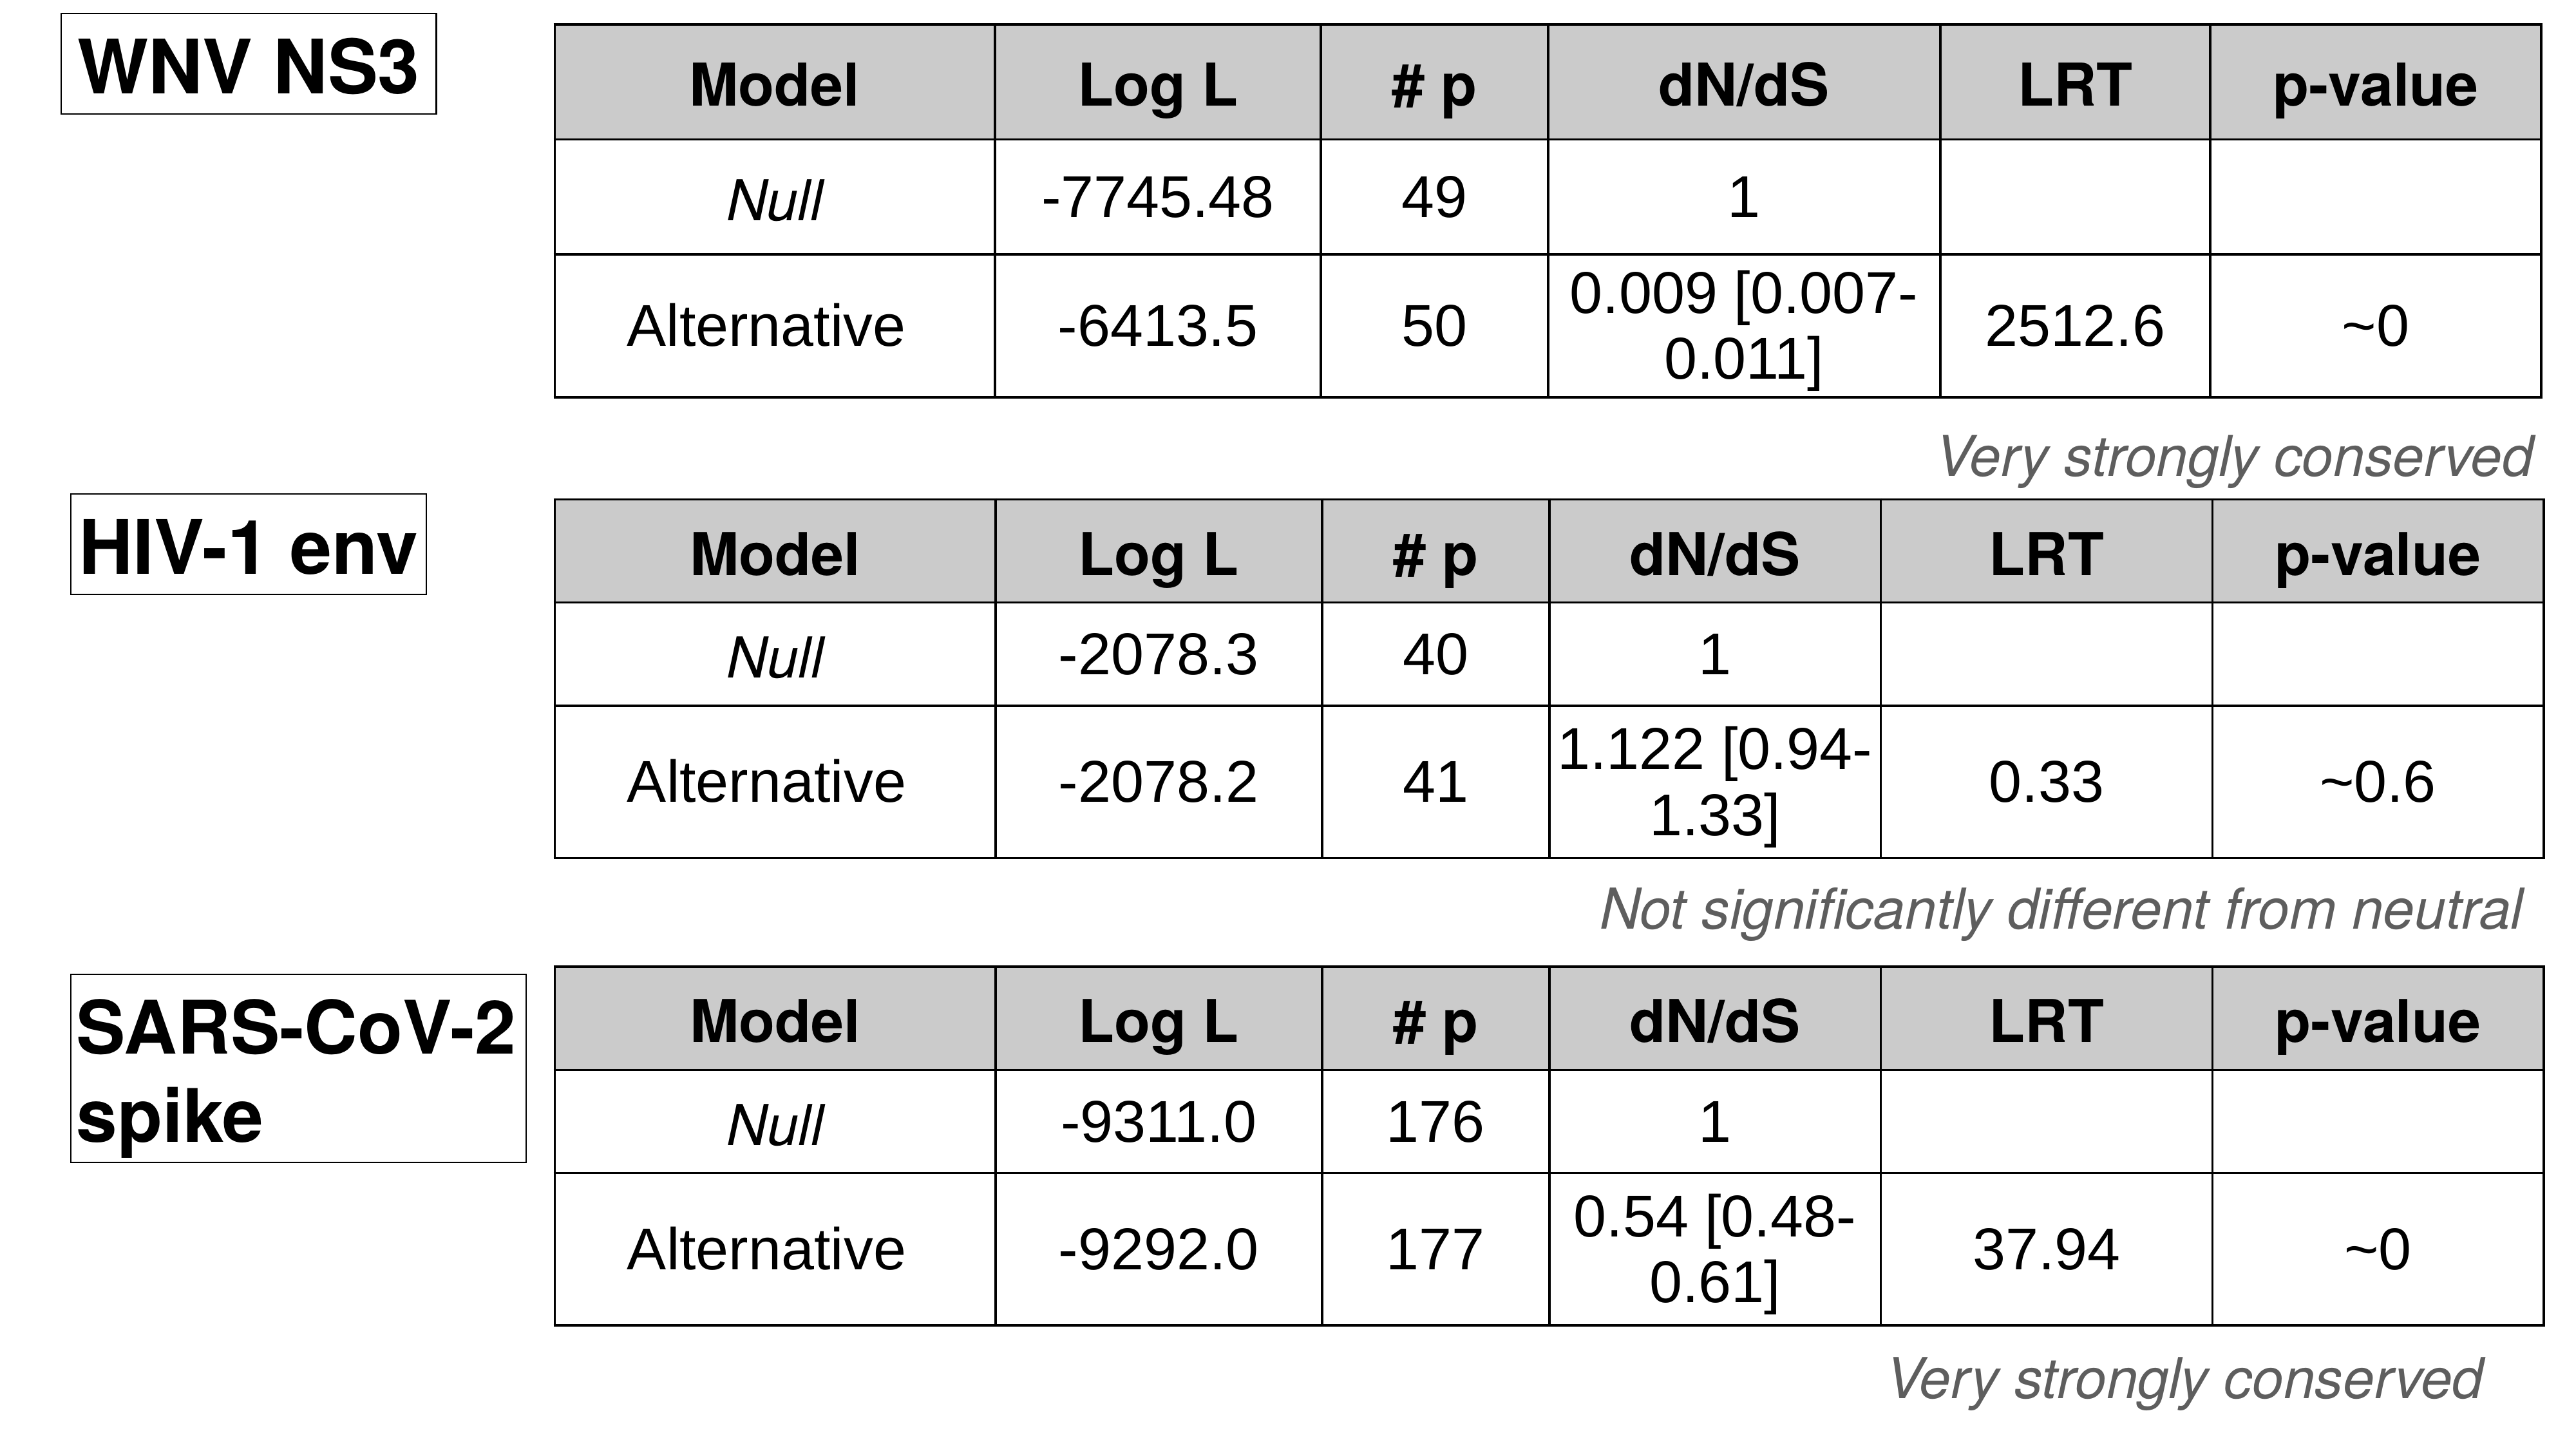

WNV NS3
| Model | Log L | # p | dN/dS | LRT | p-value |
| --- | --- | --- | --- | --- | --- |
| Null | -7745.48 | 49 | 1 |  |  |
| Alternative | -6413.5 | 50 | 0.009 [0.007-0.011] | 2512.6 | ~0 |
Very strongly conserved
HIV-1 env
| Model | Log L | # p | dN/dS | LRT | p-value |
| --- | --- | --- | --- | --- | --- |
| Null | -2078.3 | 40 | 1 |  |  |
| Alternative | -2078.2 | 41 | 1.122 [0.94-1.33] | 0.33 | ~0.6 |
Not significantly different from neutral
| Model | Log L | # p | dN/dS | LRT | p-value |
| --- | --- | --- | --- | --- | --- |
| Null | -9311.0 | 176 | 1 |  |  |
| Alternative | -9292.0 | 177 | 0.54 [0.48-0.61] | 37.94 | ~0 |
SARS-CoV-2 spike
Very strongly conserved
47